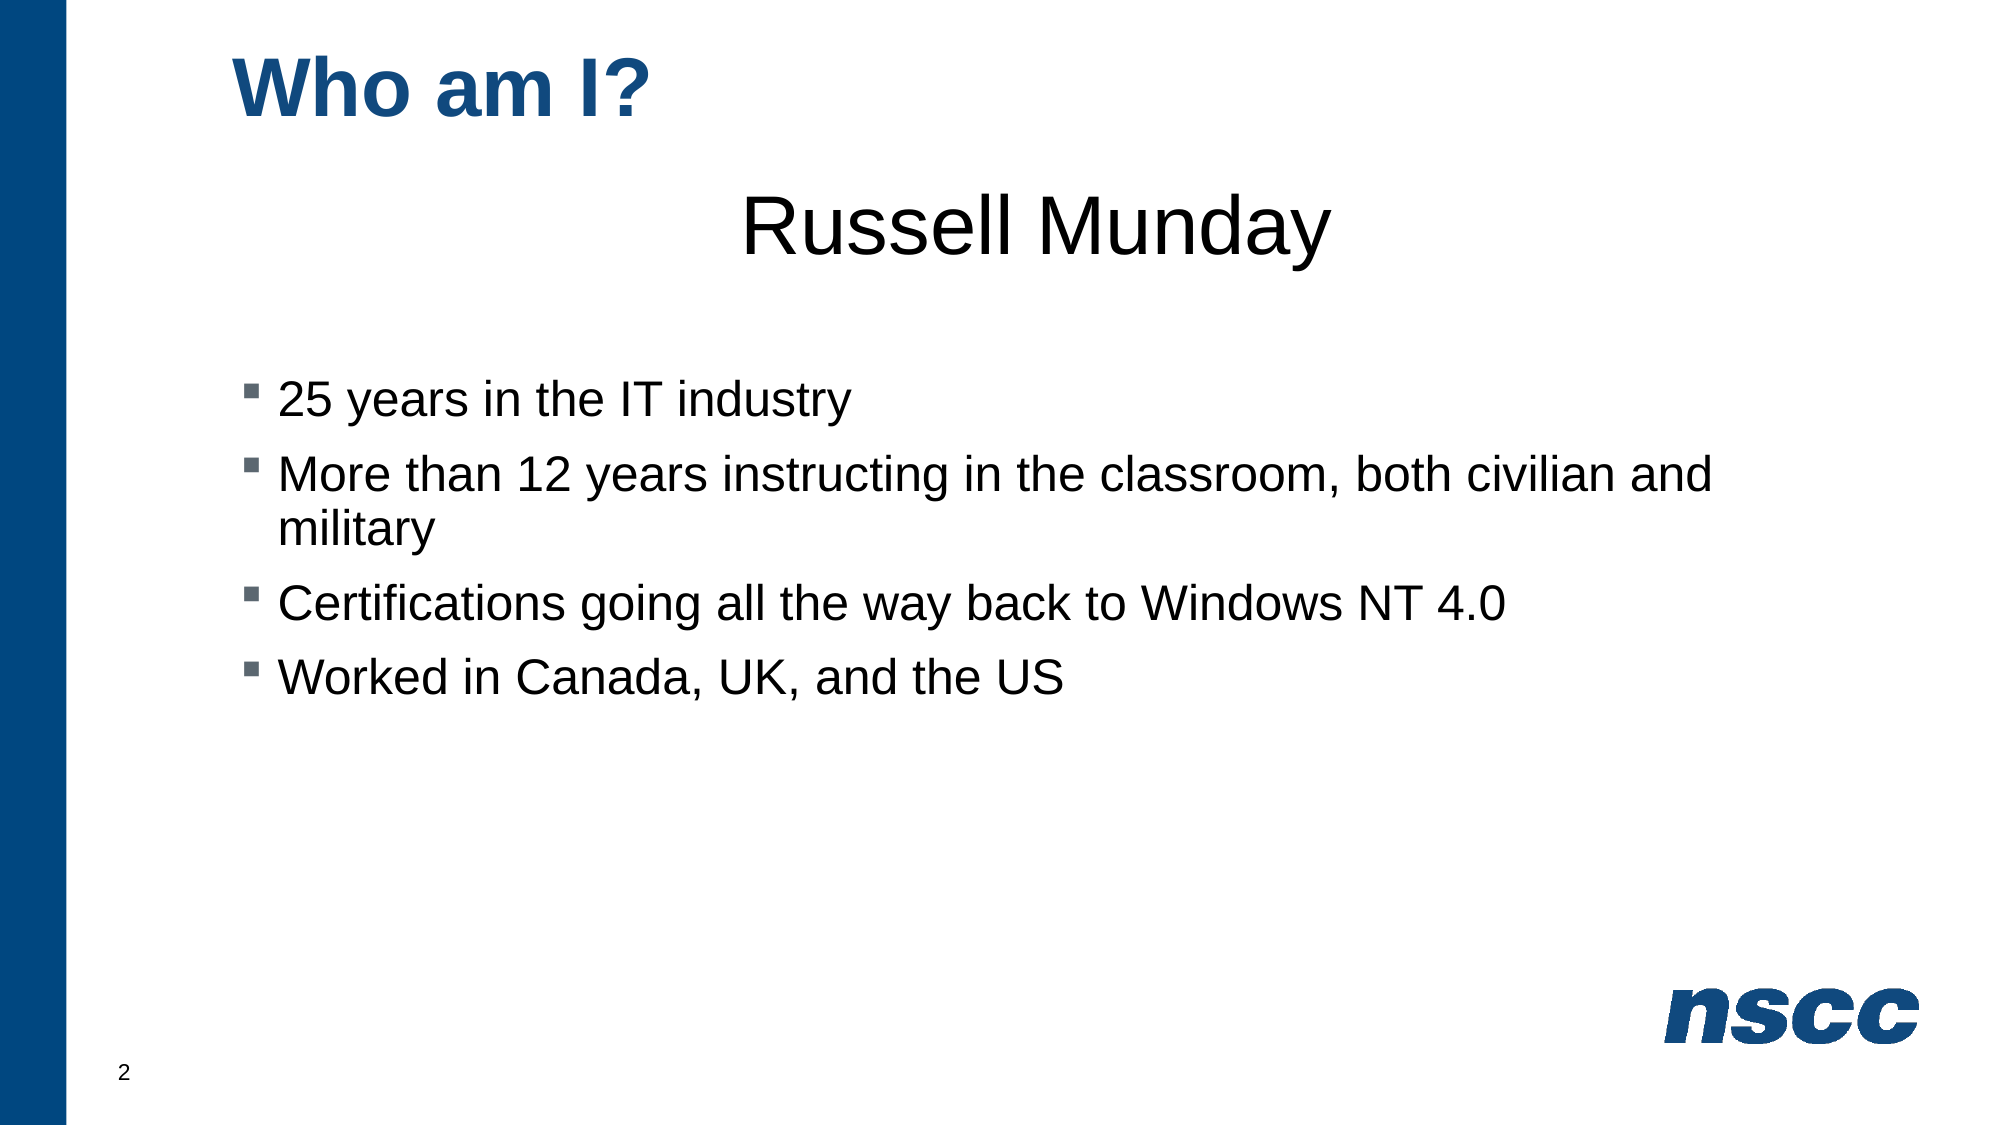

# Who am I?
Russell Munday
25 years in the IT industry
More than 12 years instructing in the classroom, both civilian and military
Certifications going all the way back to Windows NT 4.0
Worked in Canada, UK, and the US

2